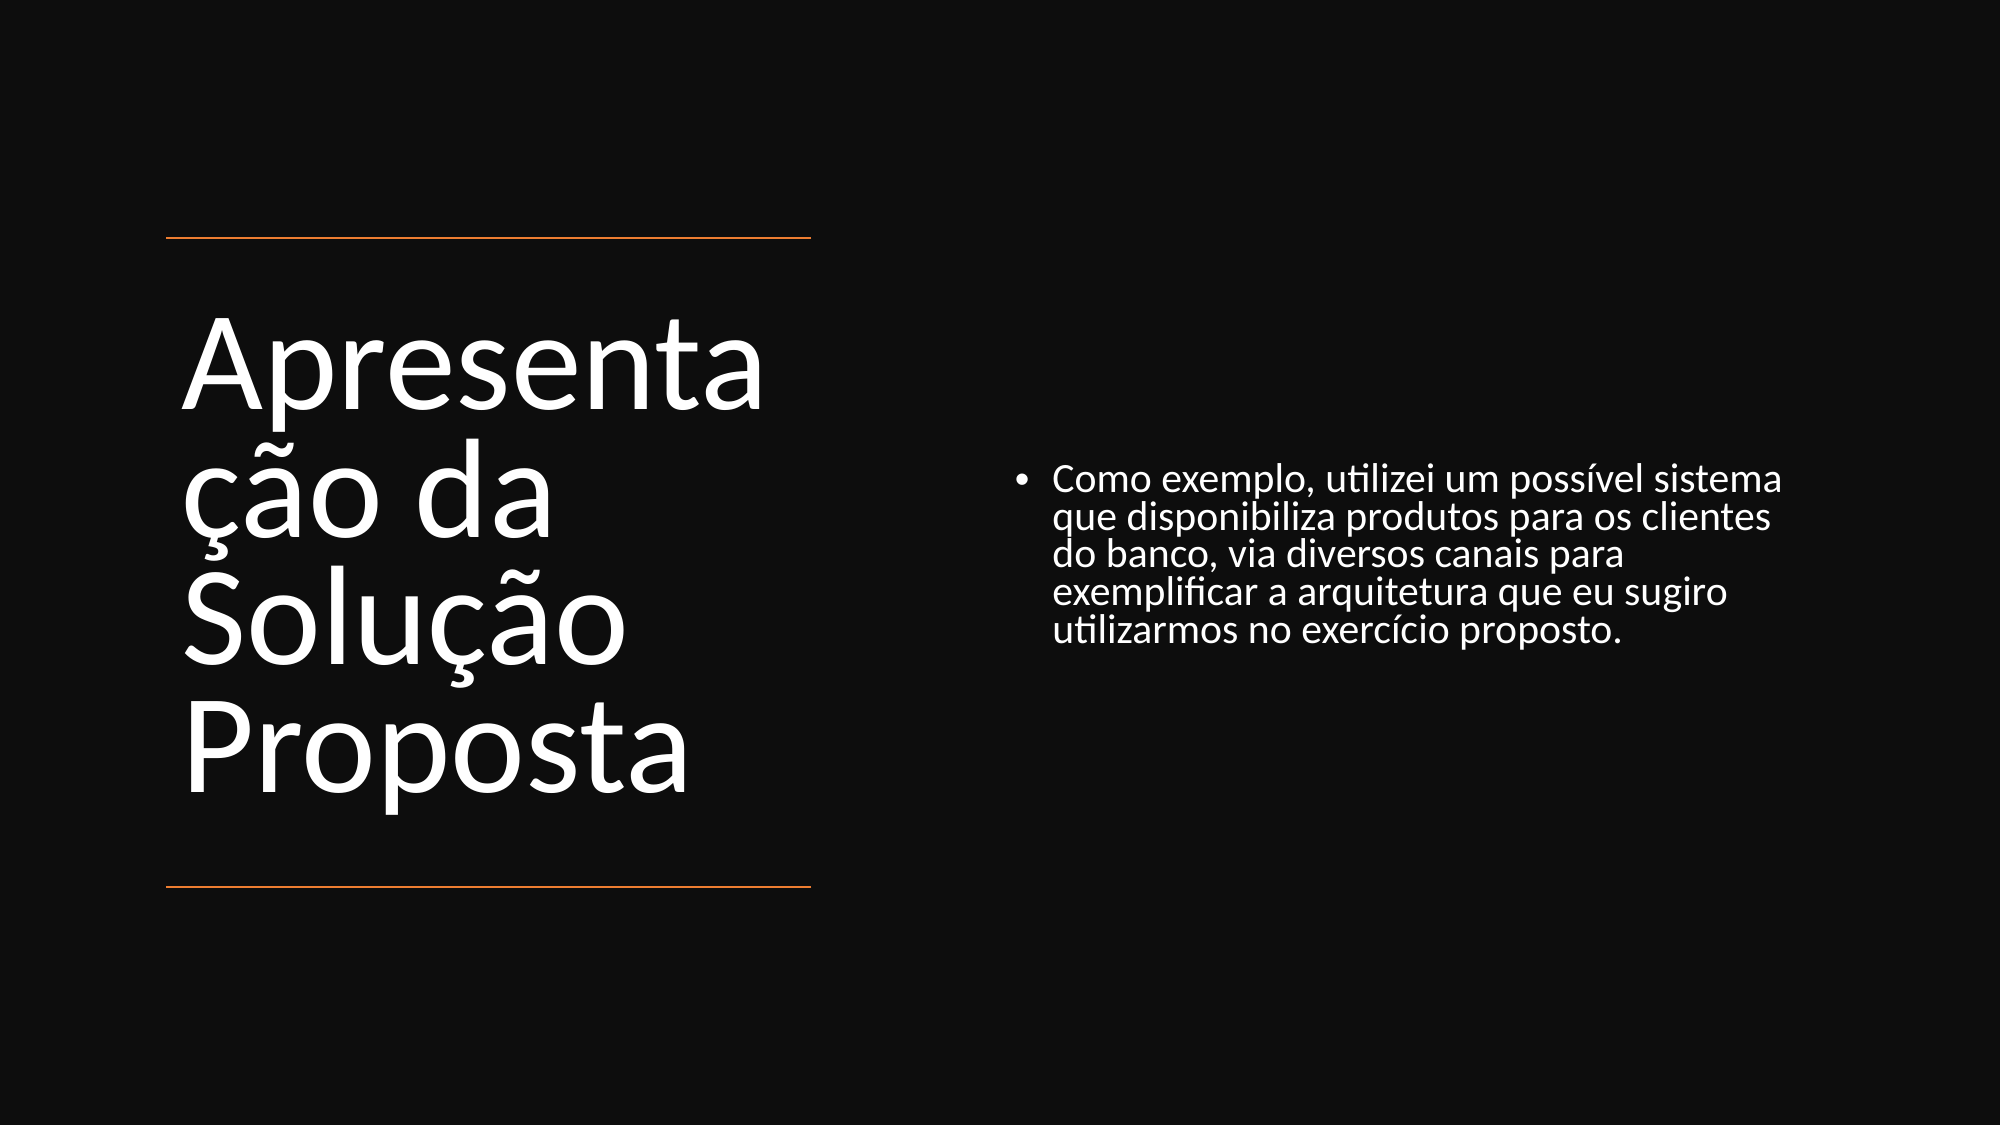

Como exemplo, utilizei um possível sistema que disponibiliza produtos para os clientes do banco, via diversos canais para exemplificar a arquitetura que eu sugiro utilizarmos no exercício proposto.
# Apresentação da Solução Proposta